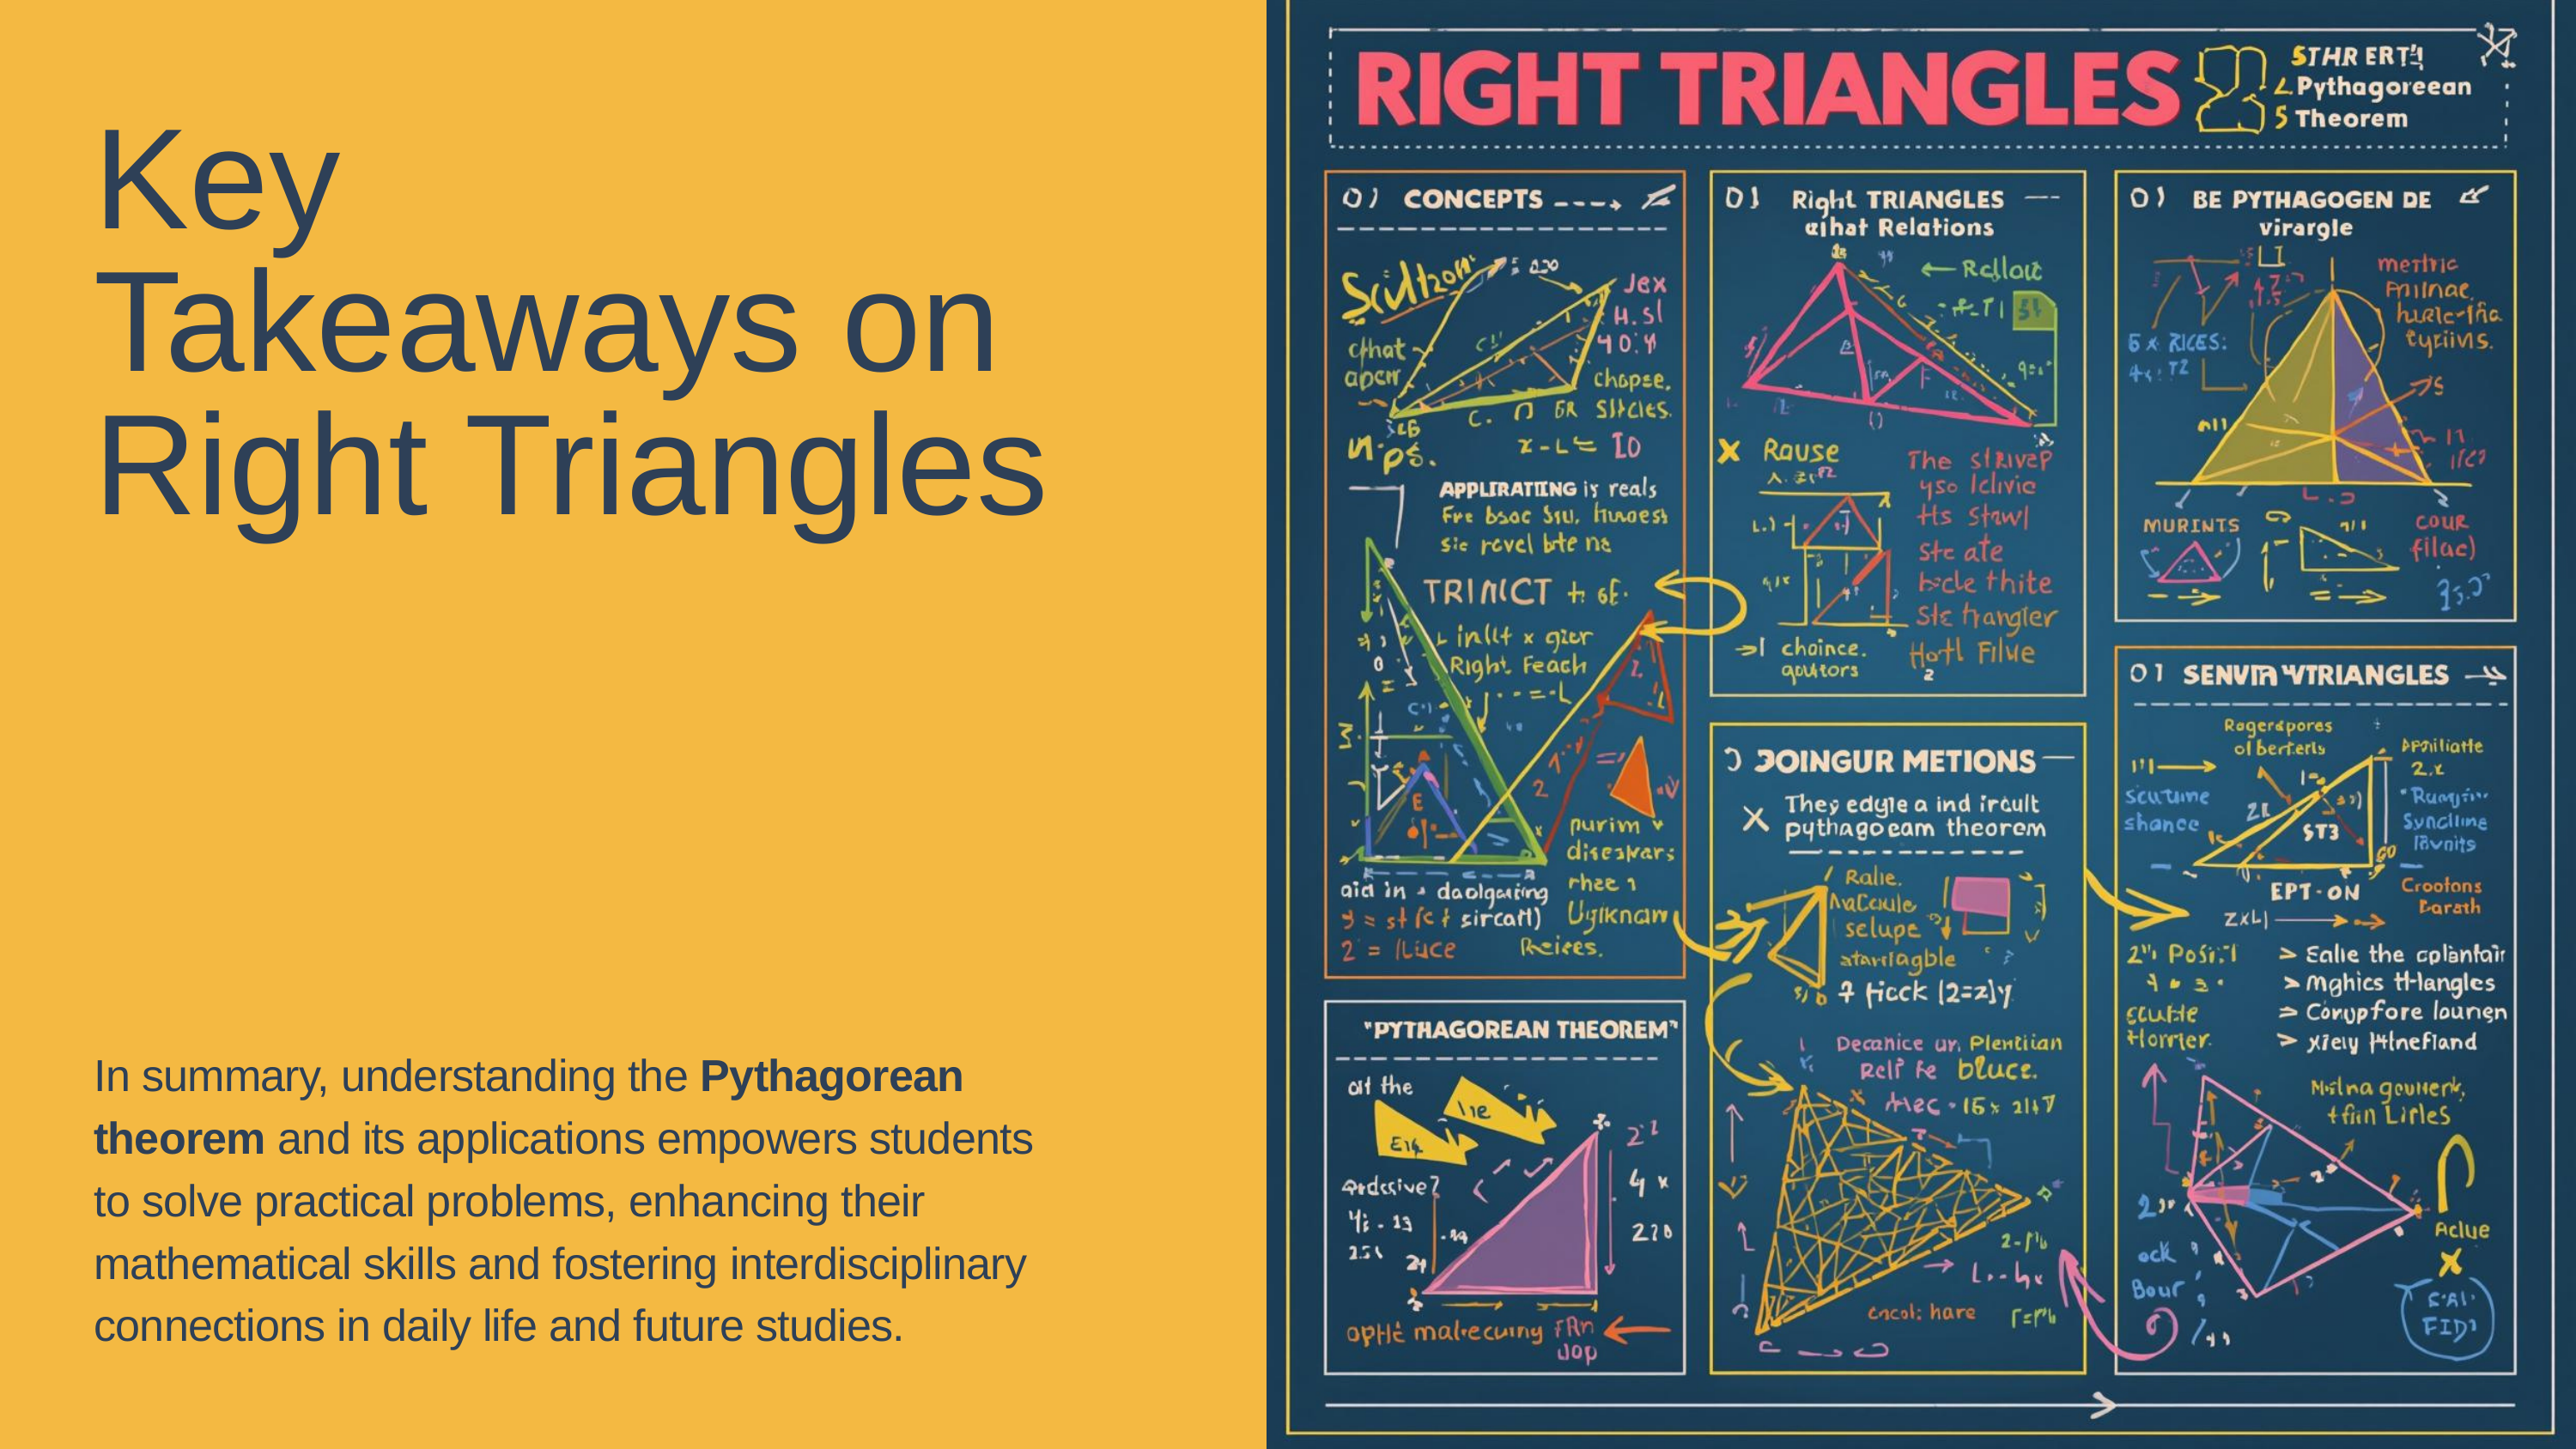

Key Takeaways on Right Triangles
In summary, understanding the Pythagorean theorem and its applications empowers students to solve practical problems, enhancing their mathematical skills and fostering interdisciplinary connections in daily life and future studies.